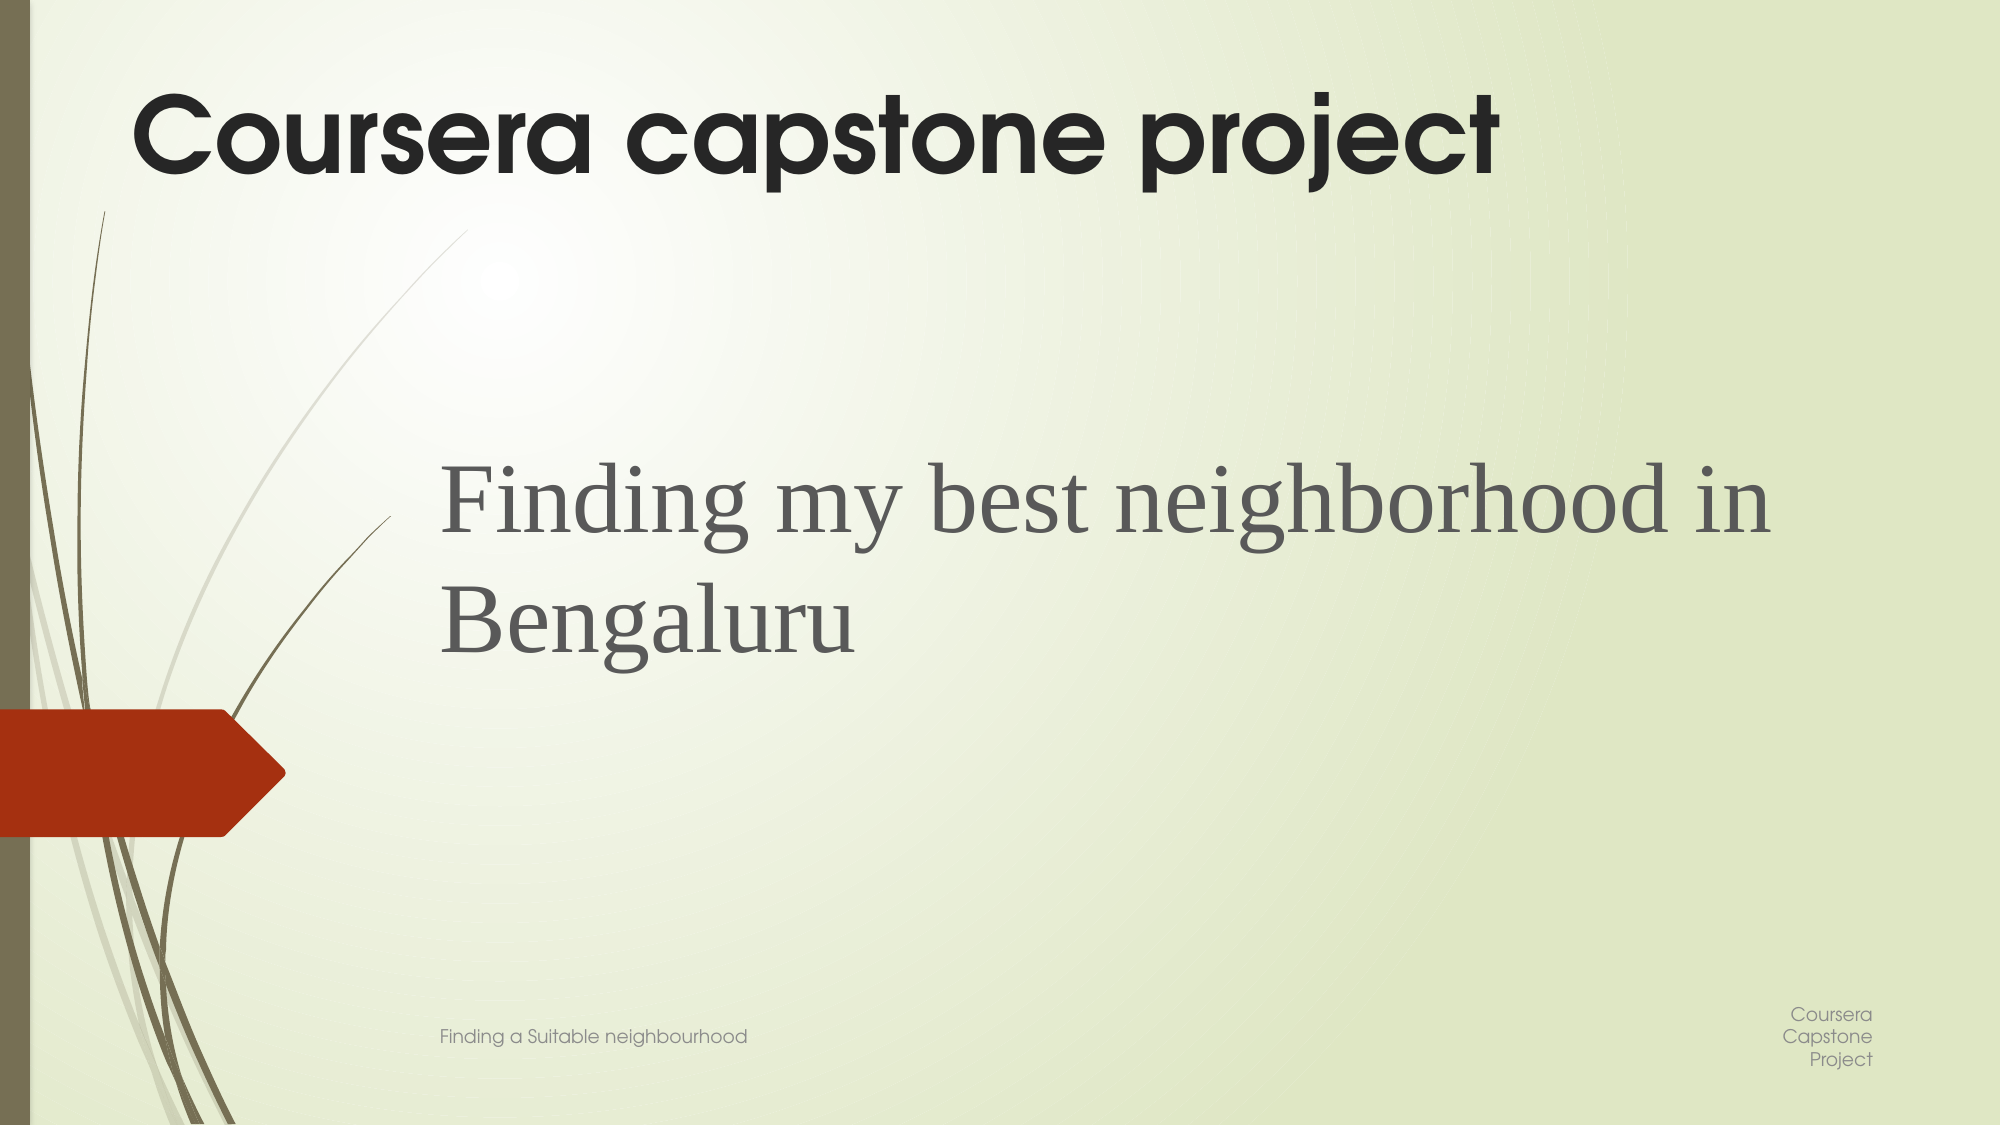

# Coursera capstone project
Finding my best neighborhood in Bengaluru
Coursera Capstone Project
Finding a Suitable neighbourhood